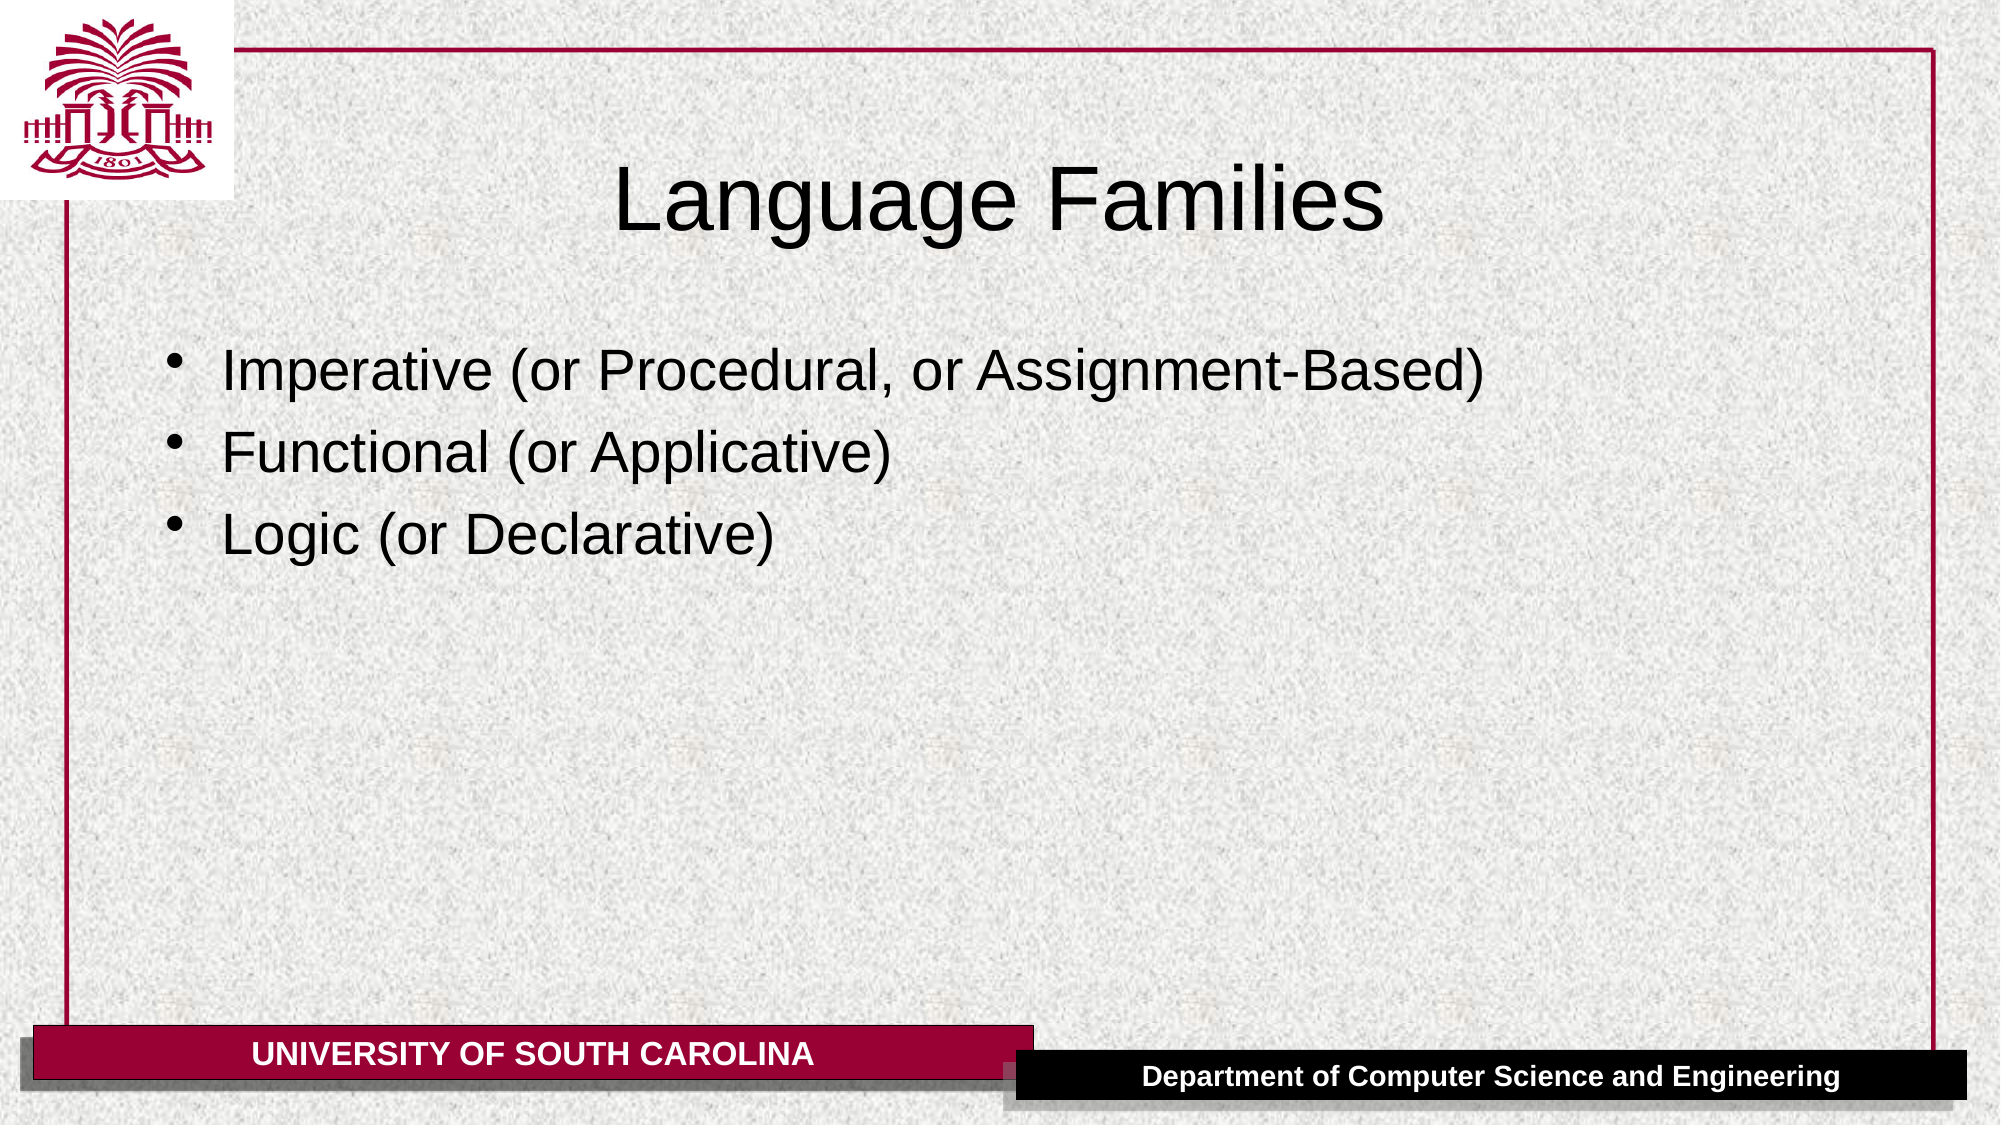

# Language Families
Imperative (or Procedural, or Assignment-Based)
Functional (or Applicative)
Logic (or Declarative)